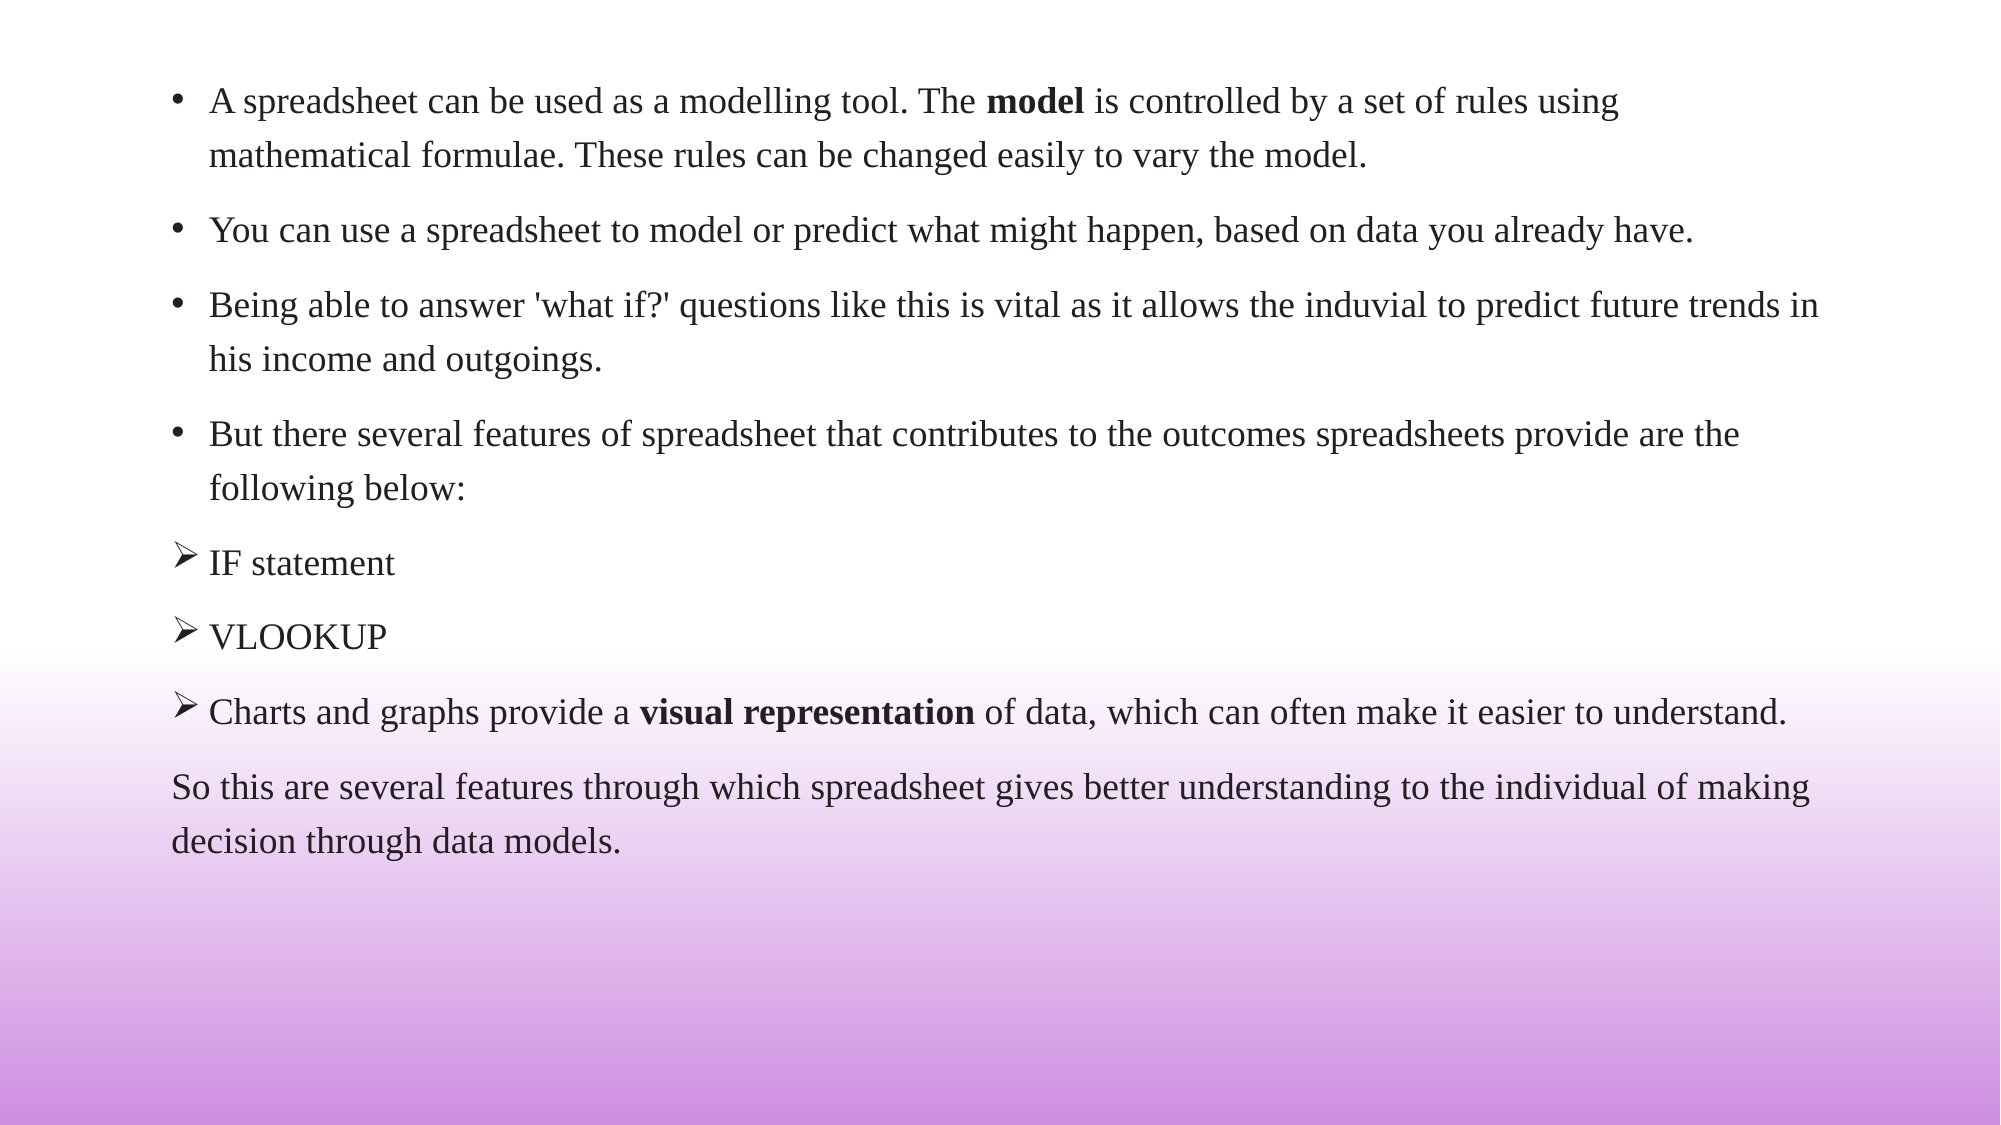

A spreadsheet can be used as a modelling tool. The model is controlled by a set of rules using mathematical formulae. These rules can be changed easily to vary the model.
You can use a spreadsheet to model or predict what might happen, based on data you already have.
Being able to answer 'what if?' questions like this is vital as it allows the induvial to predict future trends in his income and outgoings.
But there several features of spreadsheet that contributes to the outcomes spreadsheets provide are the following below:
IF statement
VLOOKUP
Charts and graphs provide a visual representation of data, which can often make it easier to understand.
So this are several features through which spreadsheet gives better understanding to the individual of making decision through data models.